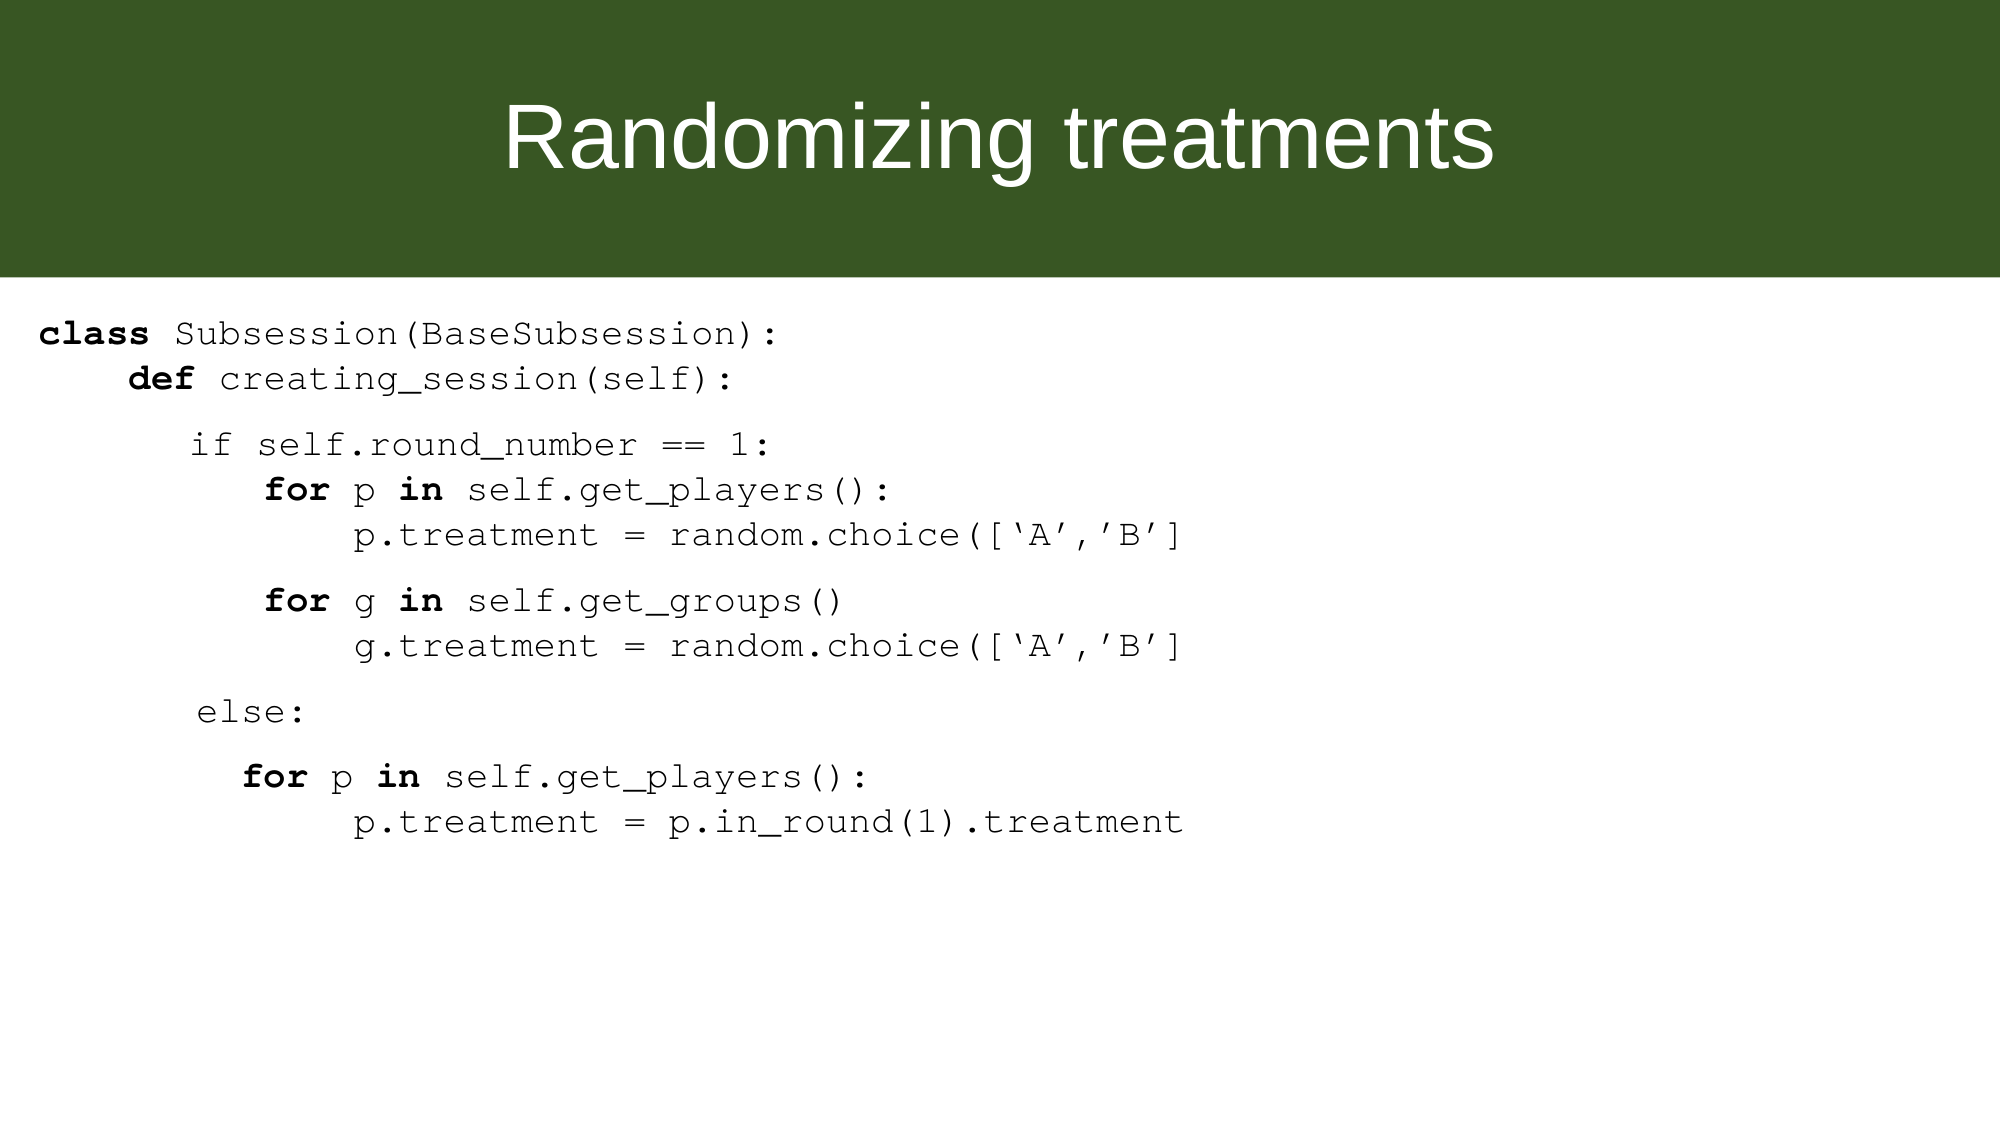

# Randomizing treatments
class Subsession(BaseSubsession):
    def creating_session(self):
	if self.round_number == 1:
          for p in self.get_players():
              p.treatment = random.choice([‘A’,’B’]
          for g in self.get_groups()
              g.treatment = random.choice([‘A’,’B’]
       else:
         for p in self.get_players():
              p.treatment = p.in_round(1).treatment